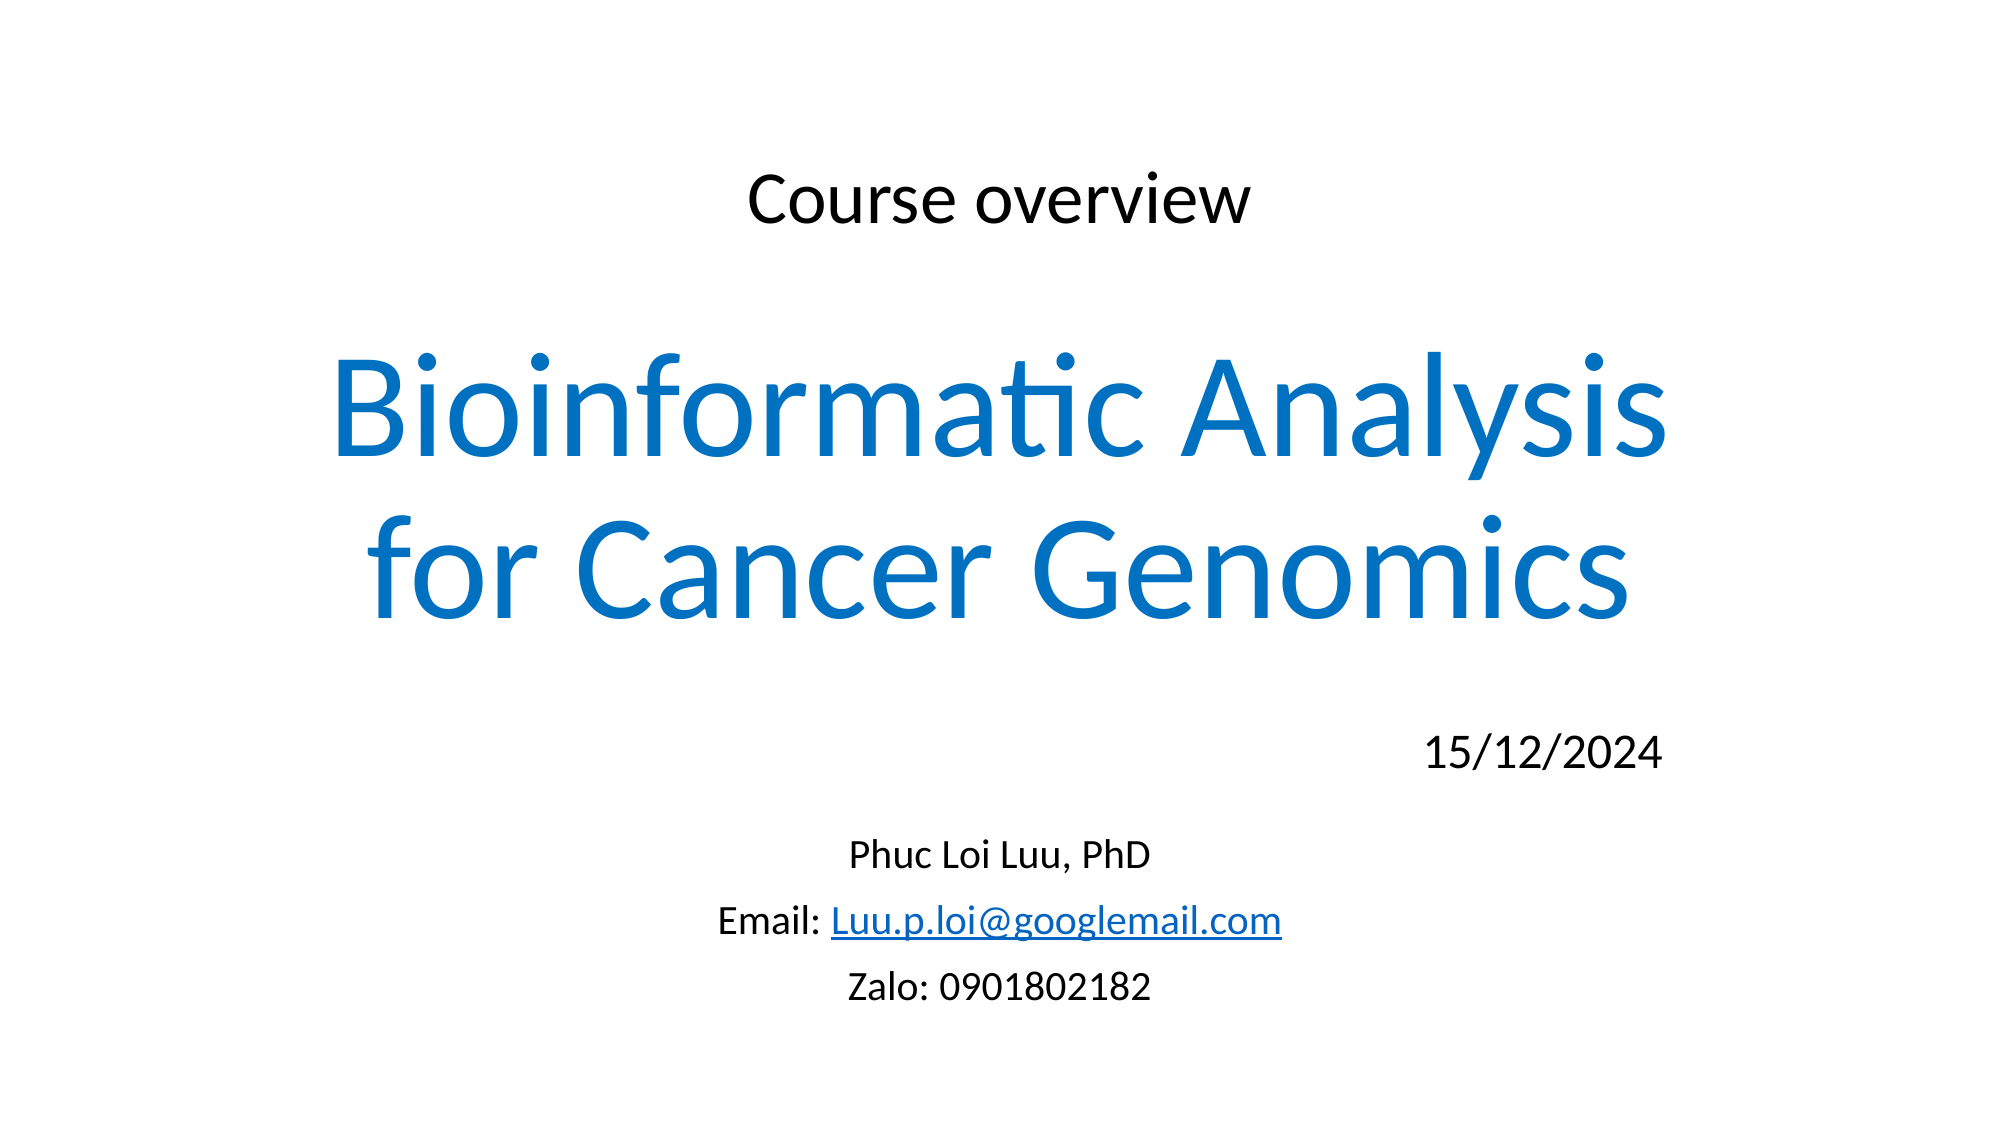

Course overview
# Bioinformatic Analysis for Cancer Genomics
15/12/2024
Phuc Loi Luu, PhD
Email: Luu.p.loi@googlemail.com
Zalo: 0901802182